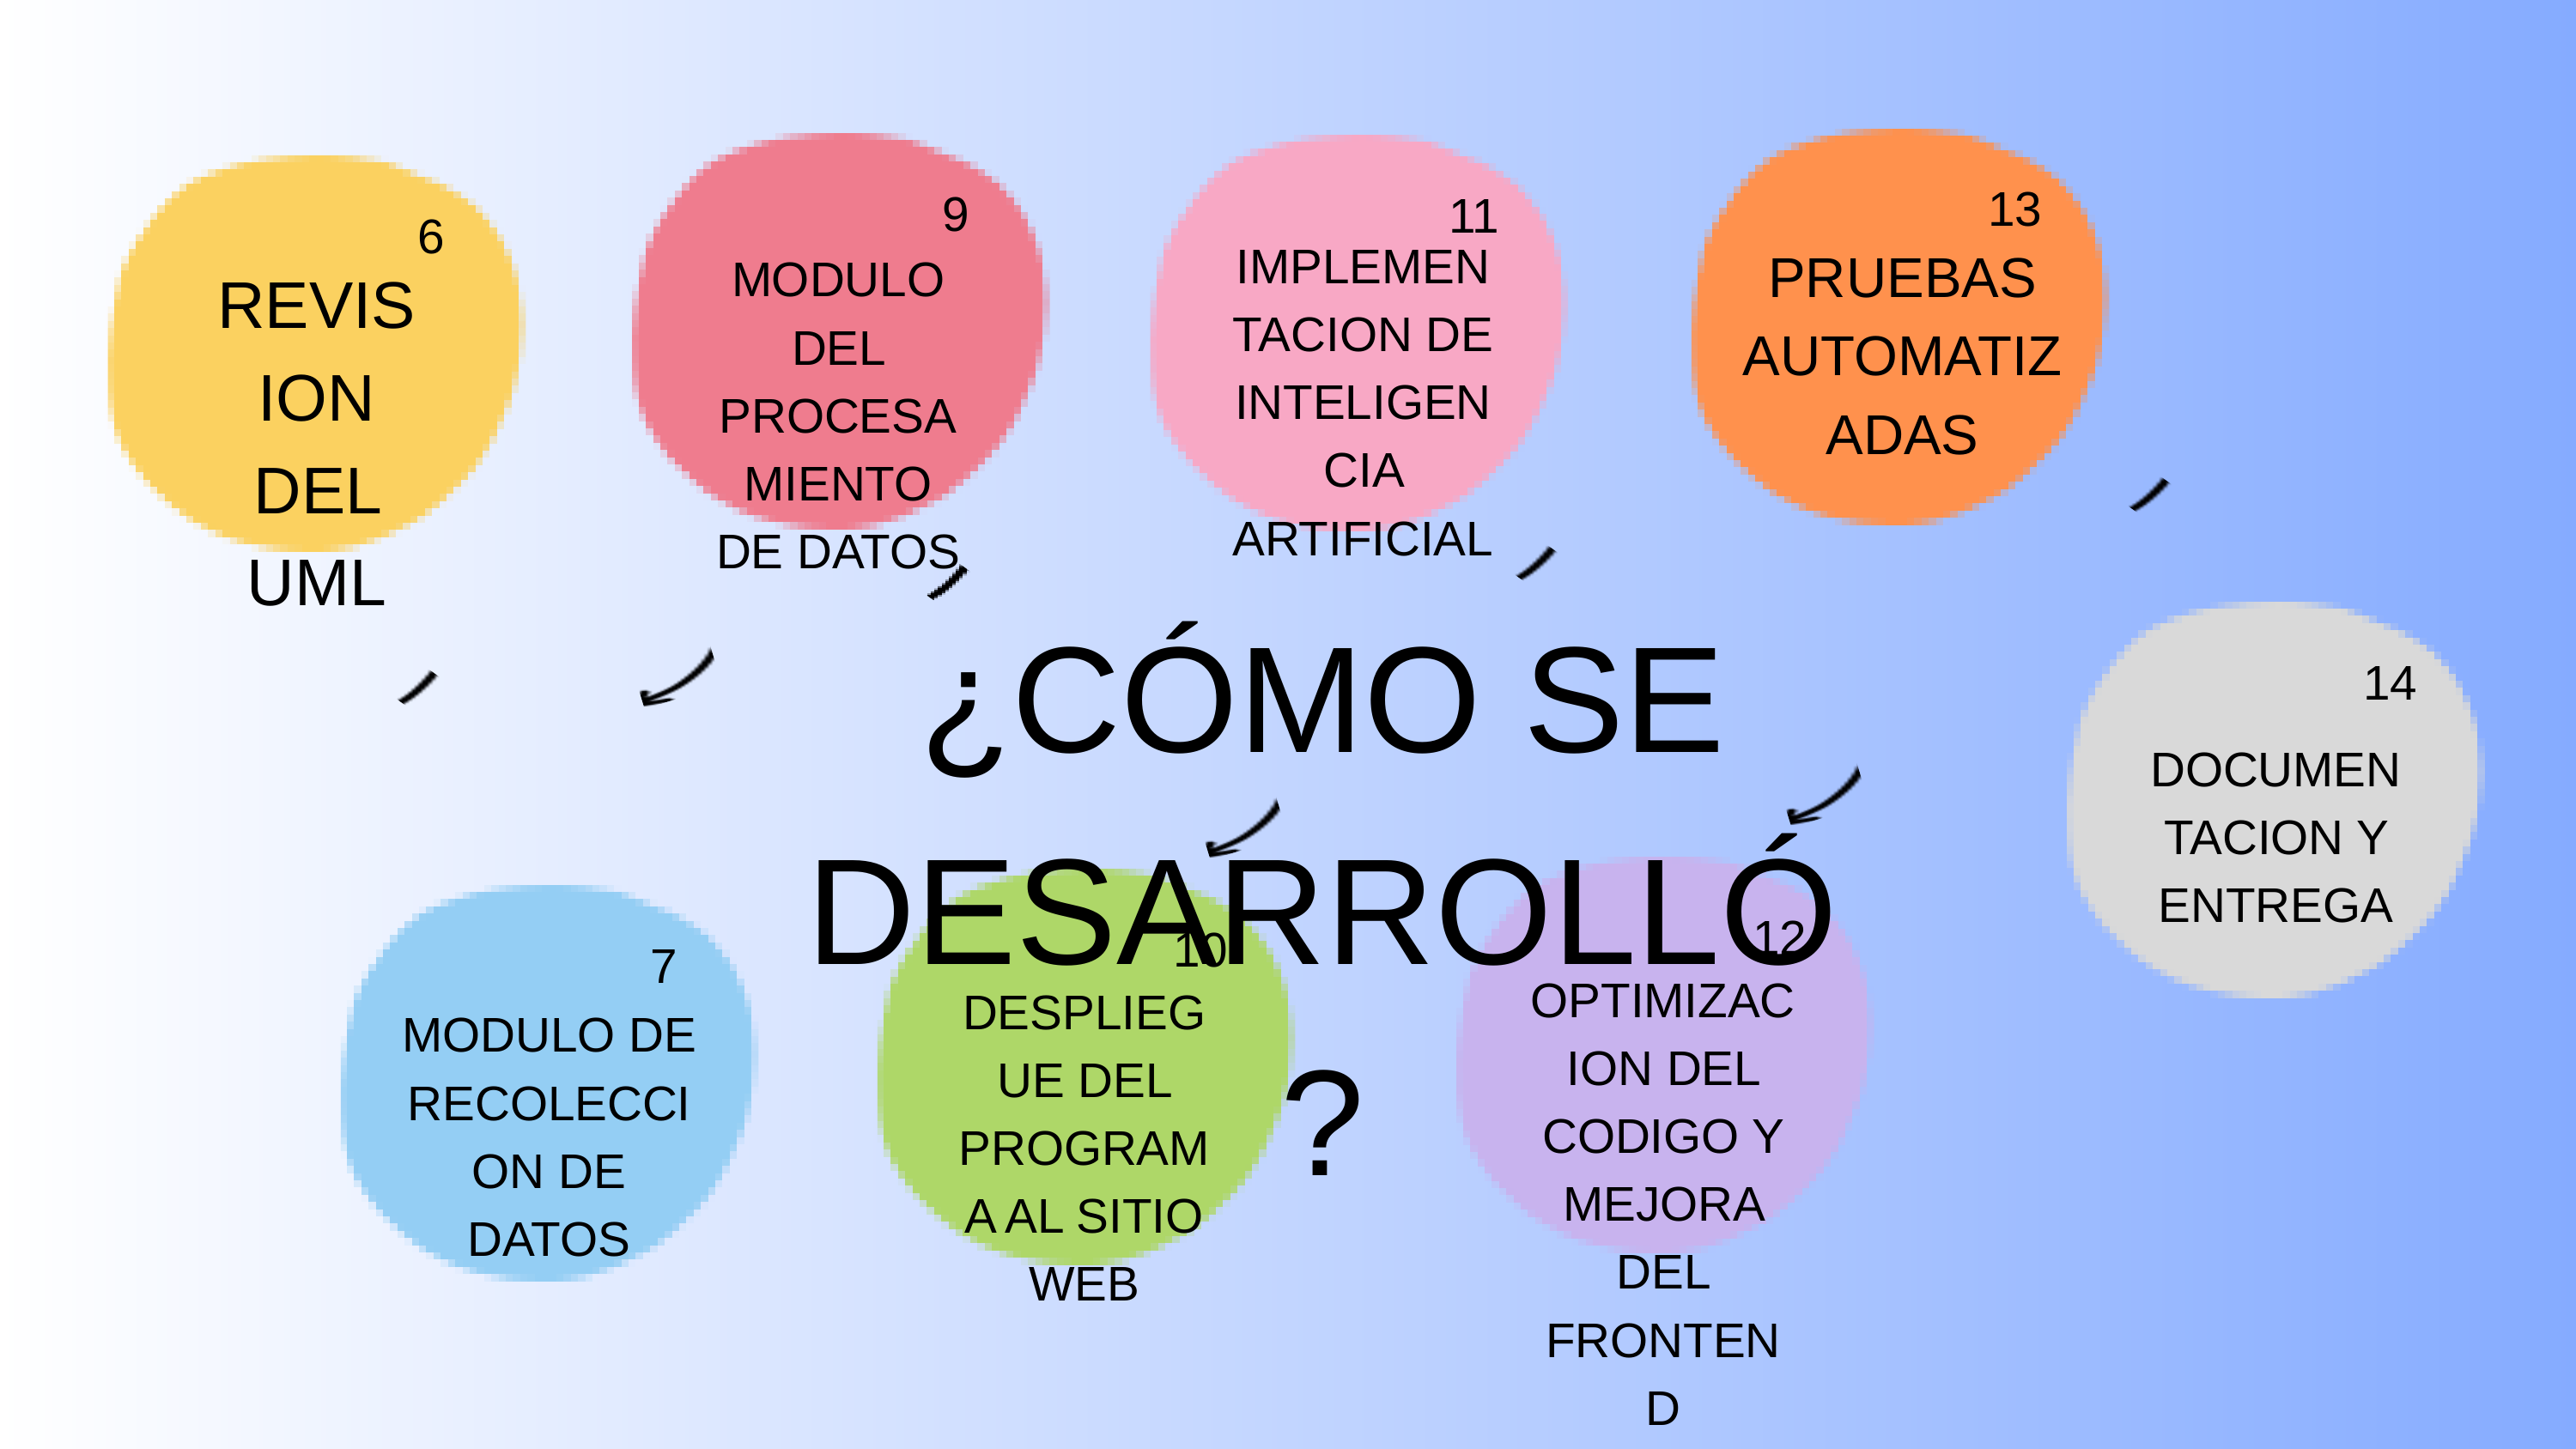

13
9
11
6
IMPLEMENTACION DE INTELIGENCIA ARTIFICIAL
PRUEBAS AUTOMATIZADAS
MODULO DEL PROCESAMIENTO DE DATOS
REVISION DEL UML

¿CÓMO SE DESARROLLÓ?

14

DOCUMENTACION Y ENTREGA

12
10
7
OPTIMIZACION DEL CODIGO Y MEJORA DEL FRONTEND
DESPLIEGUE DEL PROGRAMA AL SITIO WEB
MODULO DE RECOLECCION DE DATOS